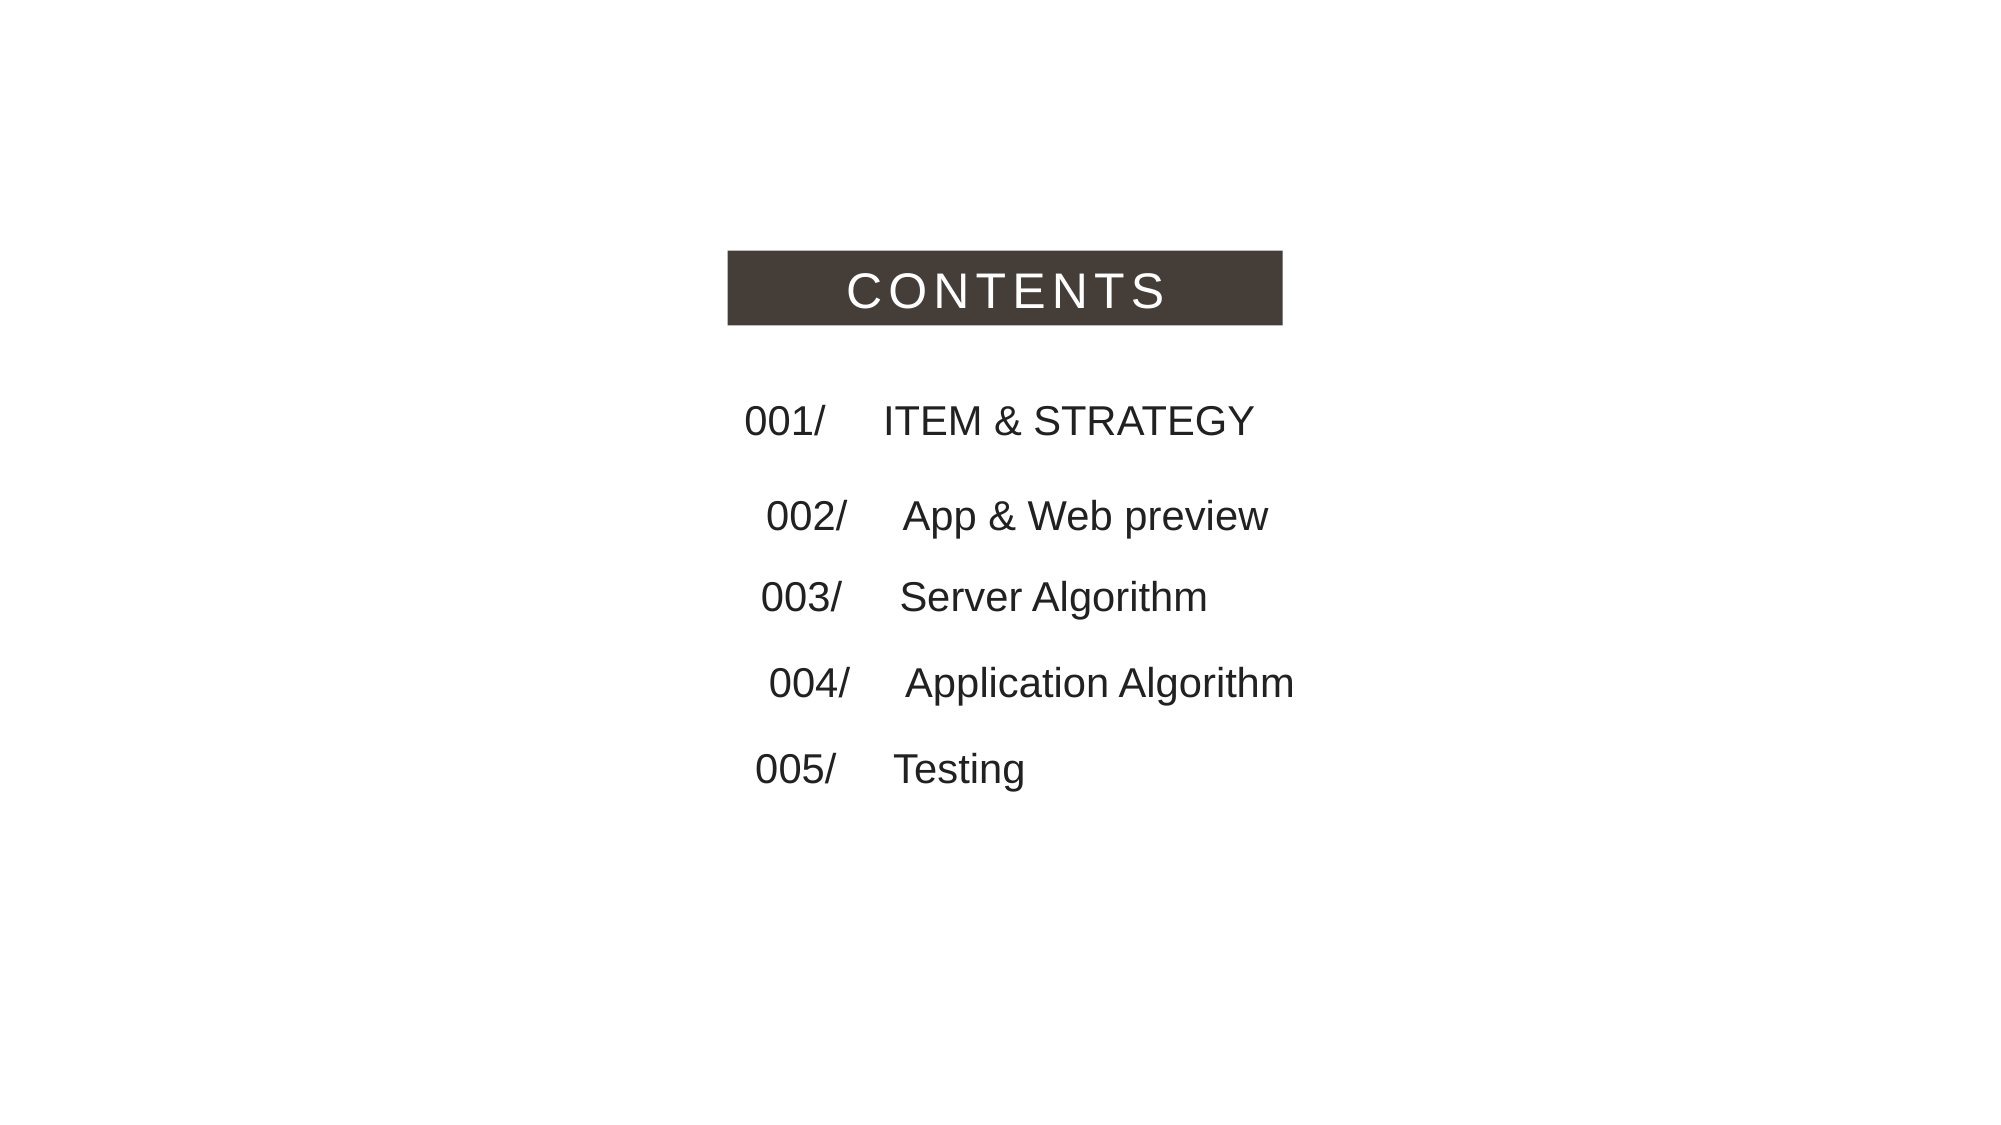

CONTENTS
001/     ITEM & STRATEGY
002/     App & Web preview
003/     Server Algorithm
004/     Application Algorithm
005/     Testing